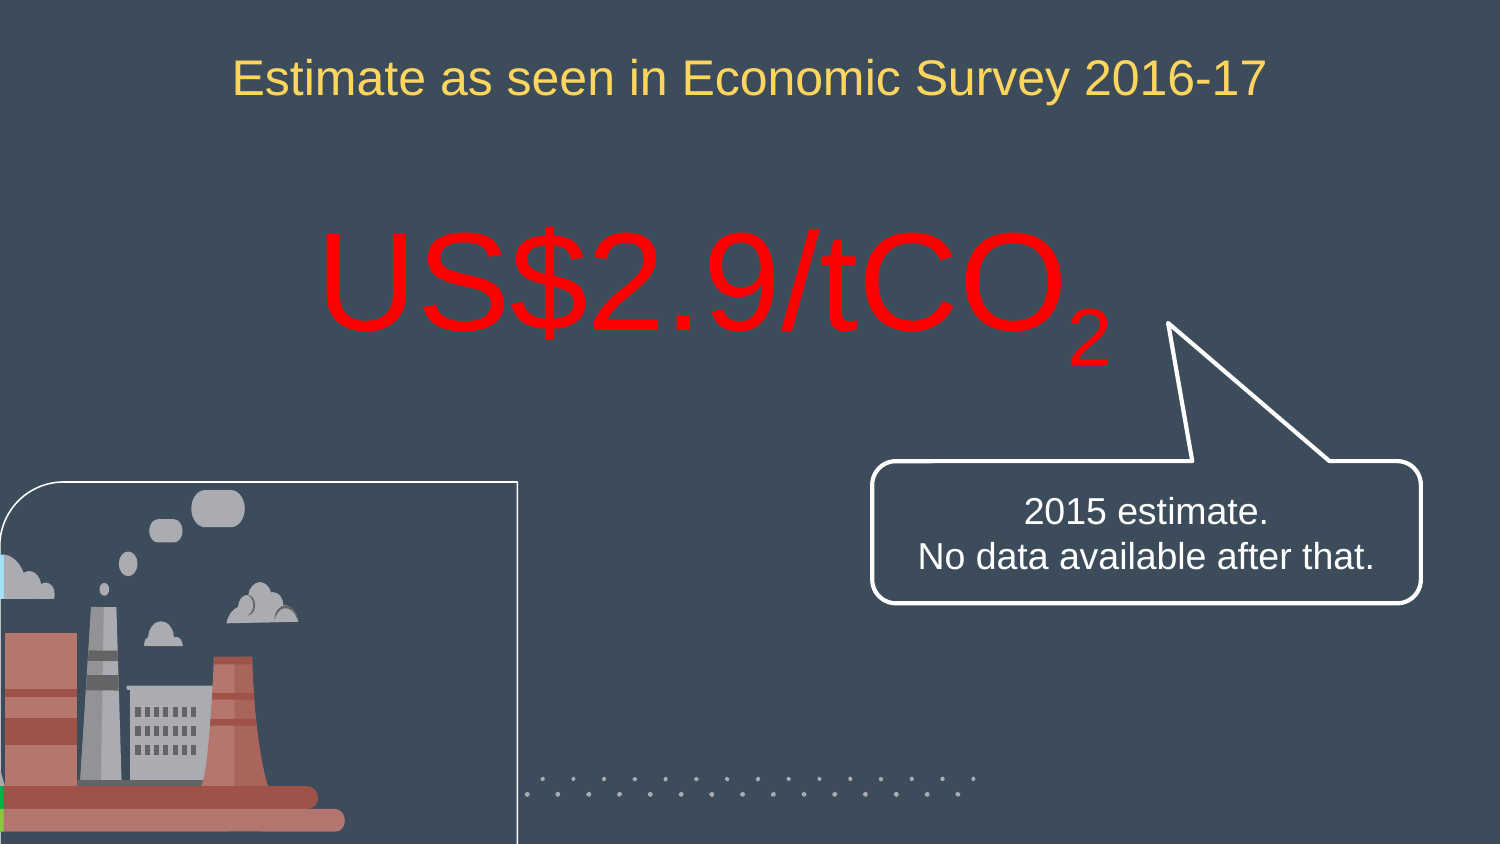

Estimate as seen in Economic Survey 2016-17
# US$2.9/tCO2

2015 estimate.
No data available after that.